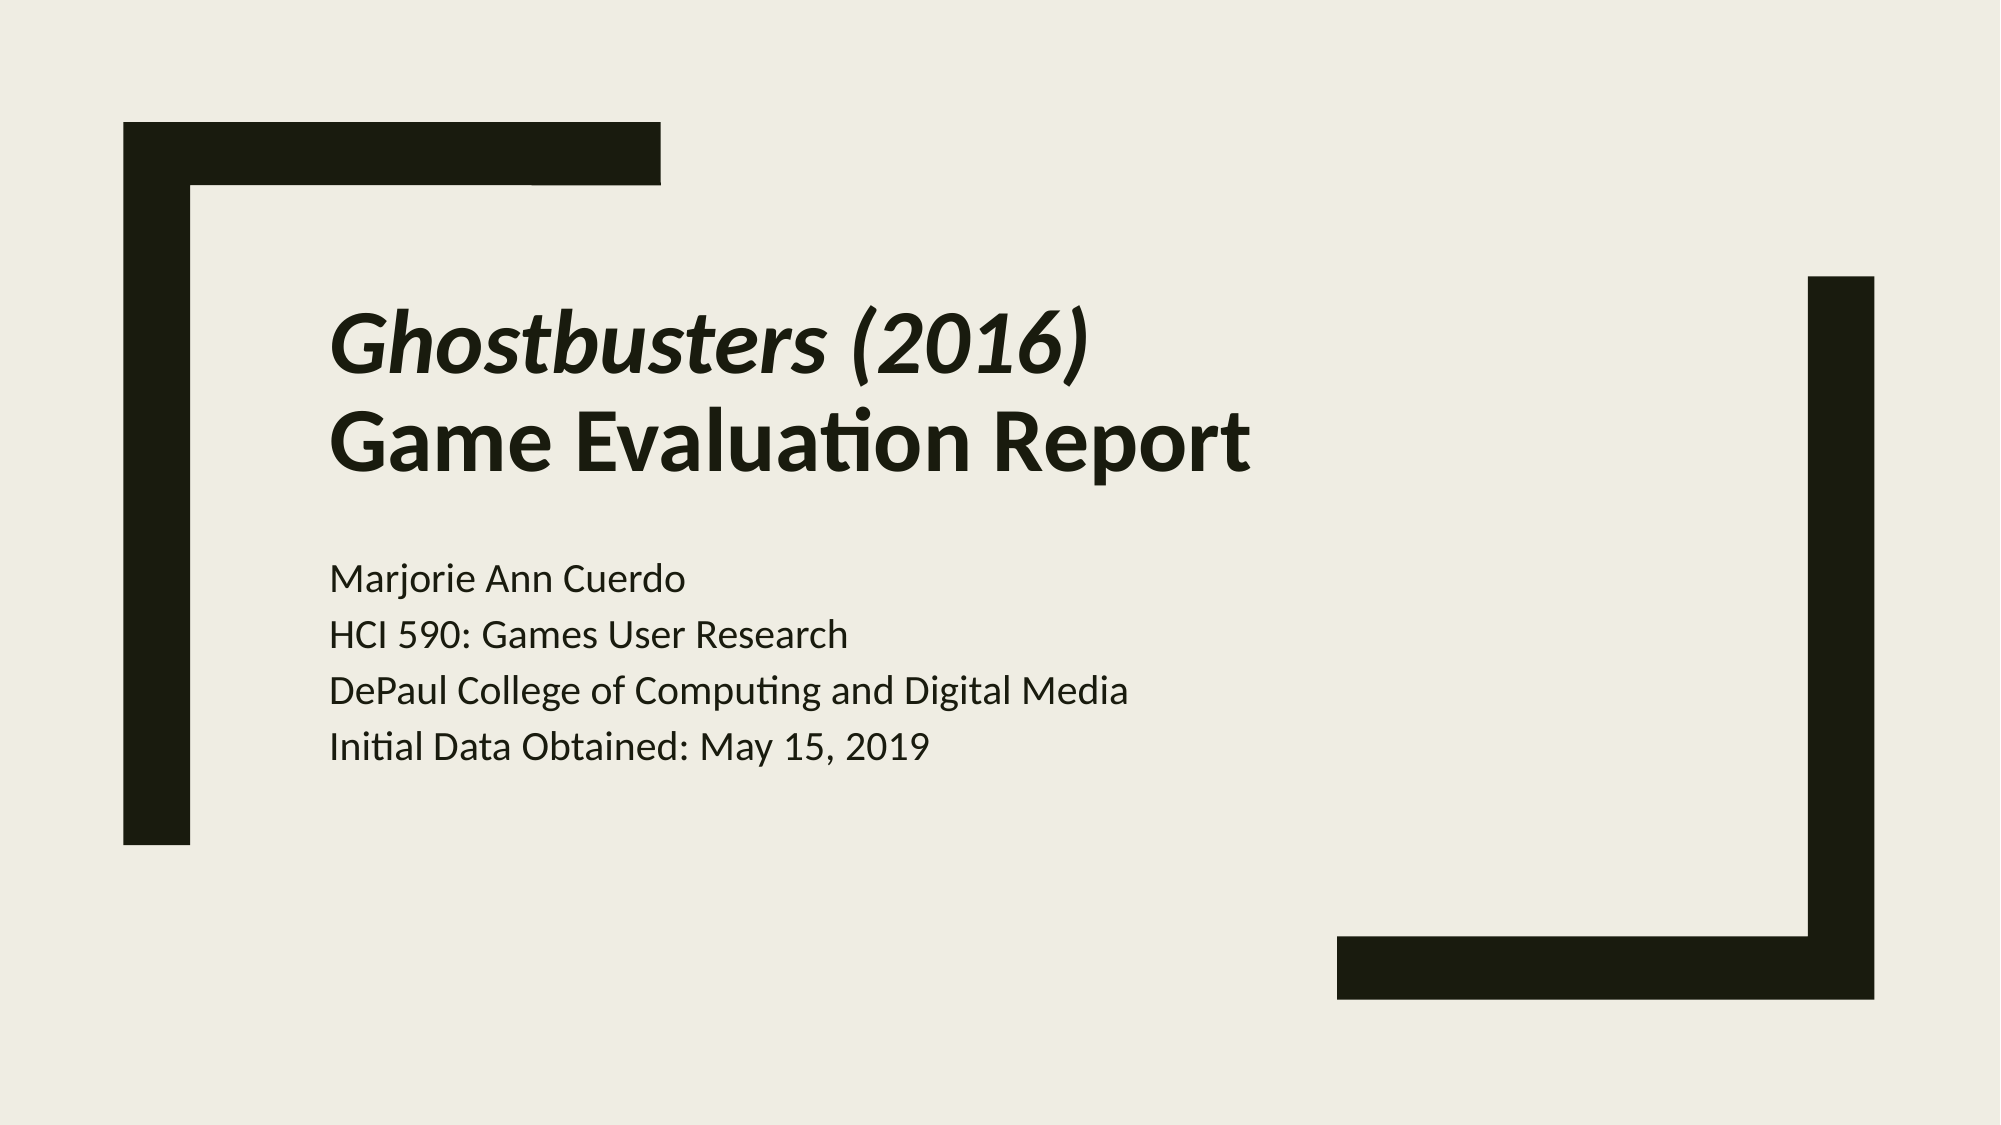

# Ghostbusters (2016) Game Evaluation Report
Marjorie Ann Cuerdo
HCI 590: Games User Research
DePaul College of Computing and Digital Media
Initial Data Obtained: May 15, 2019